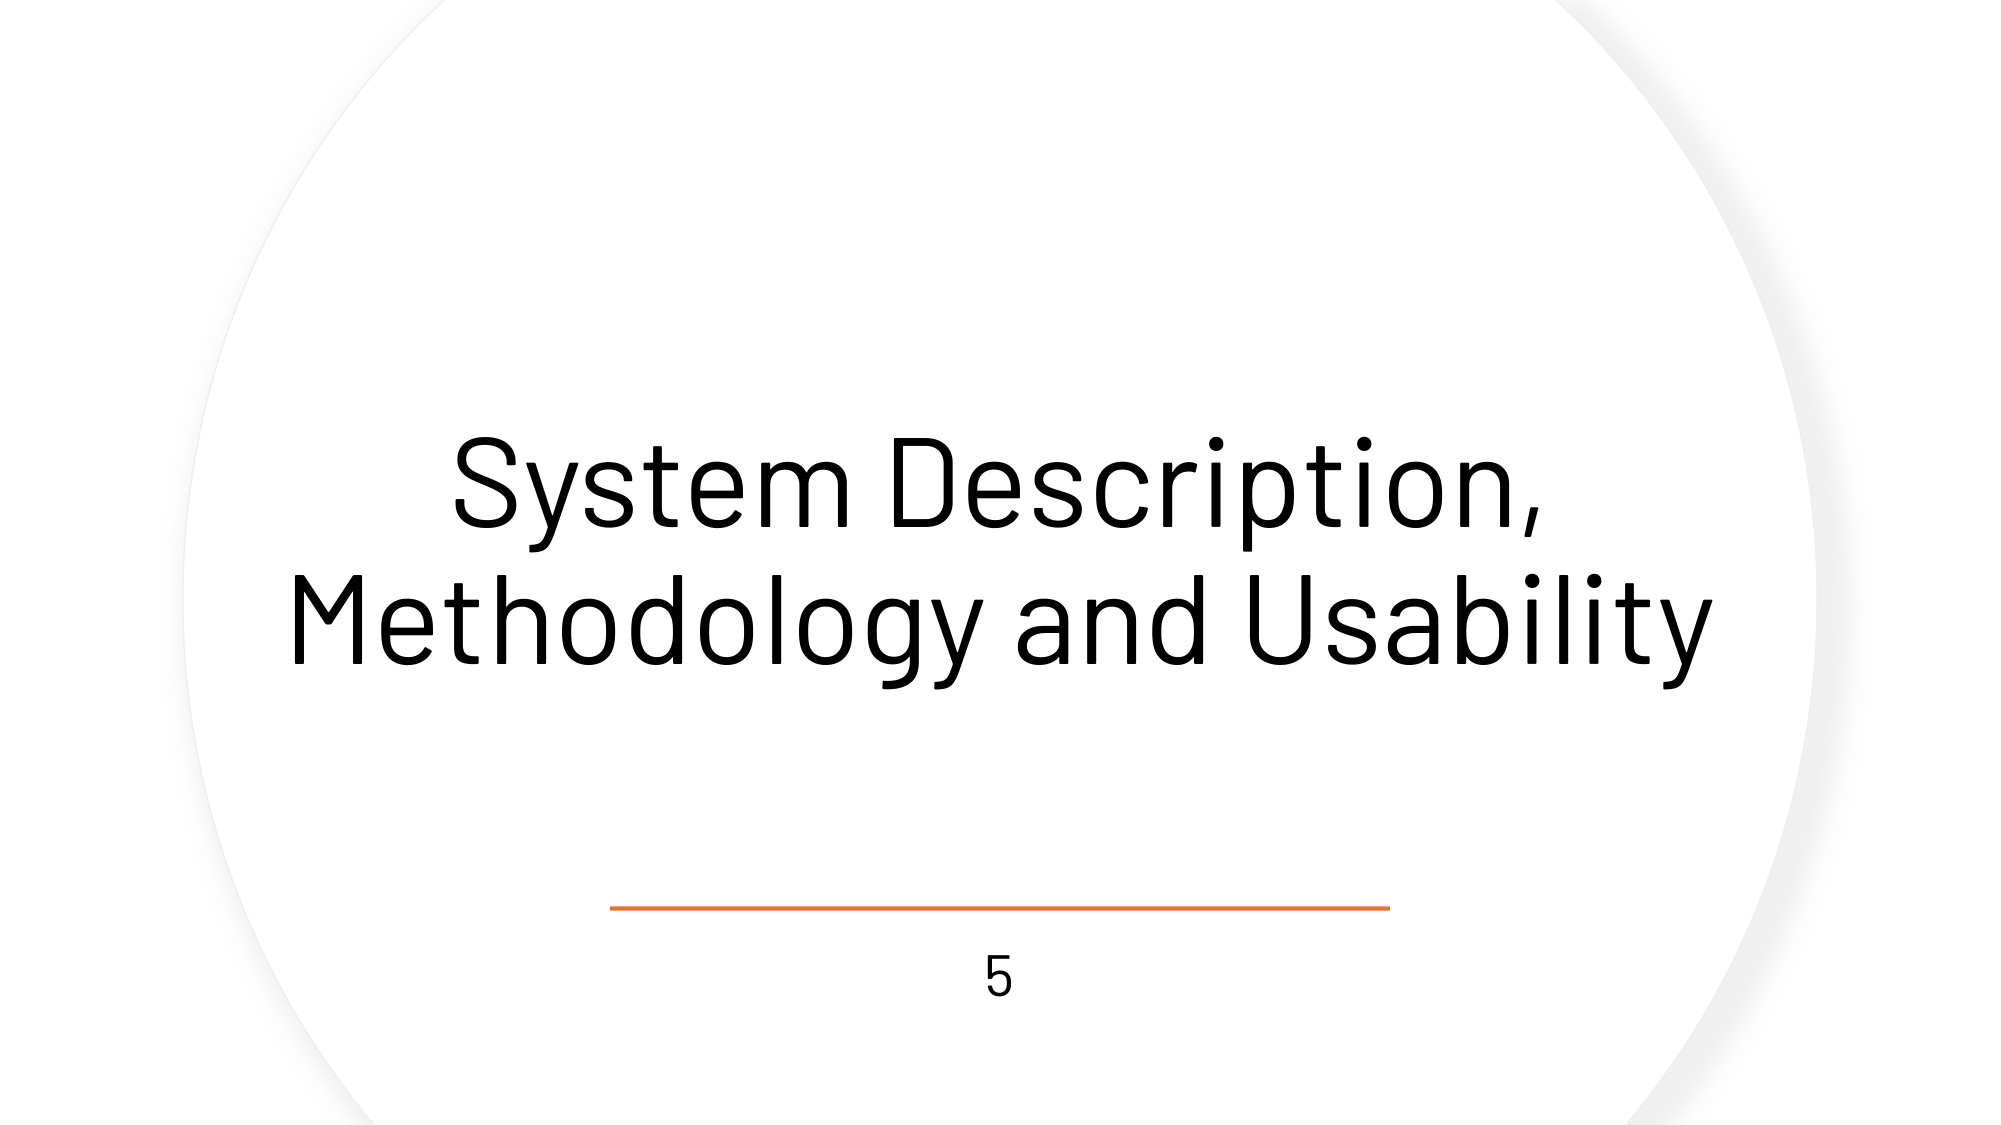

# System Description, Methodology and Usability

5